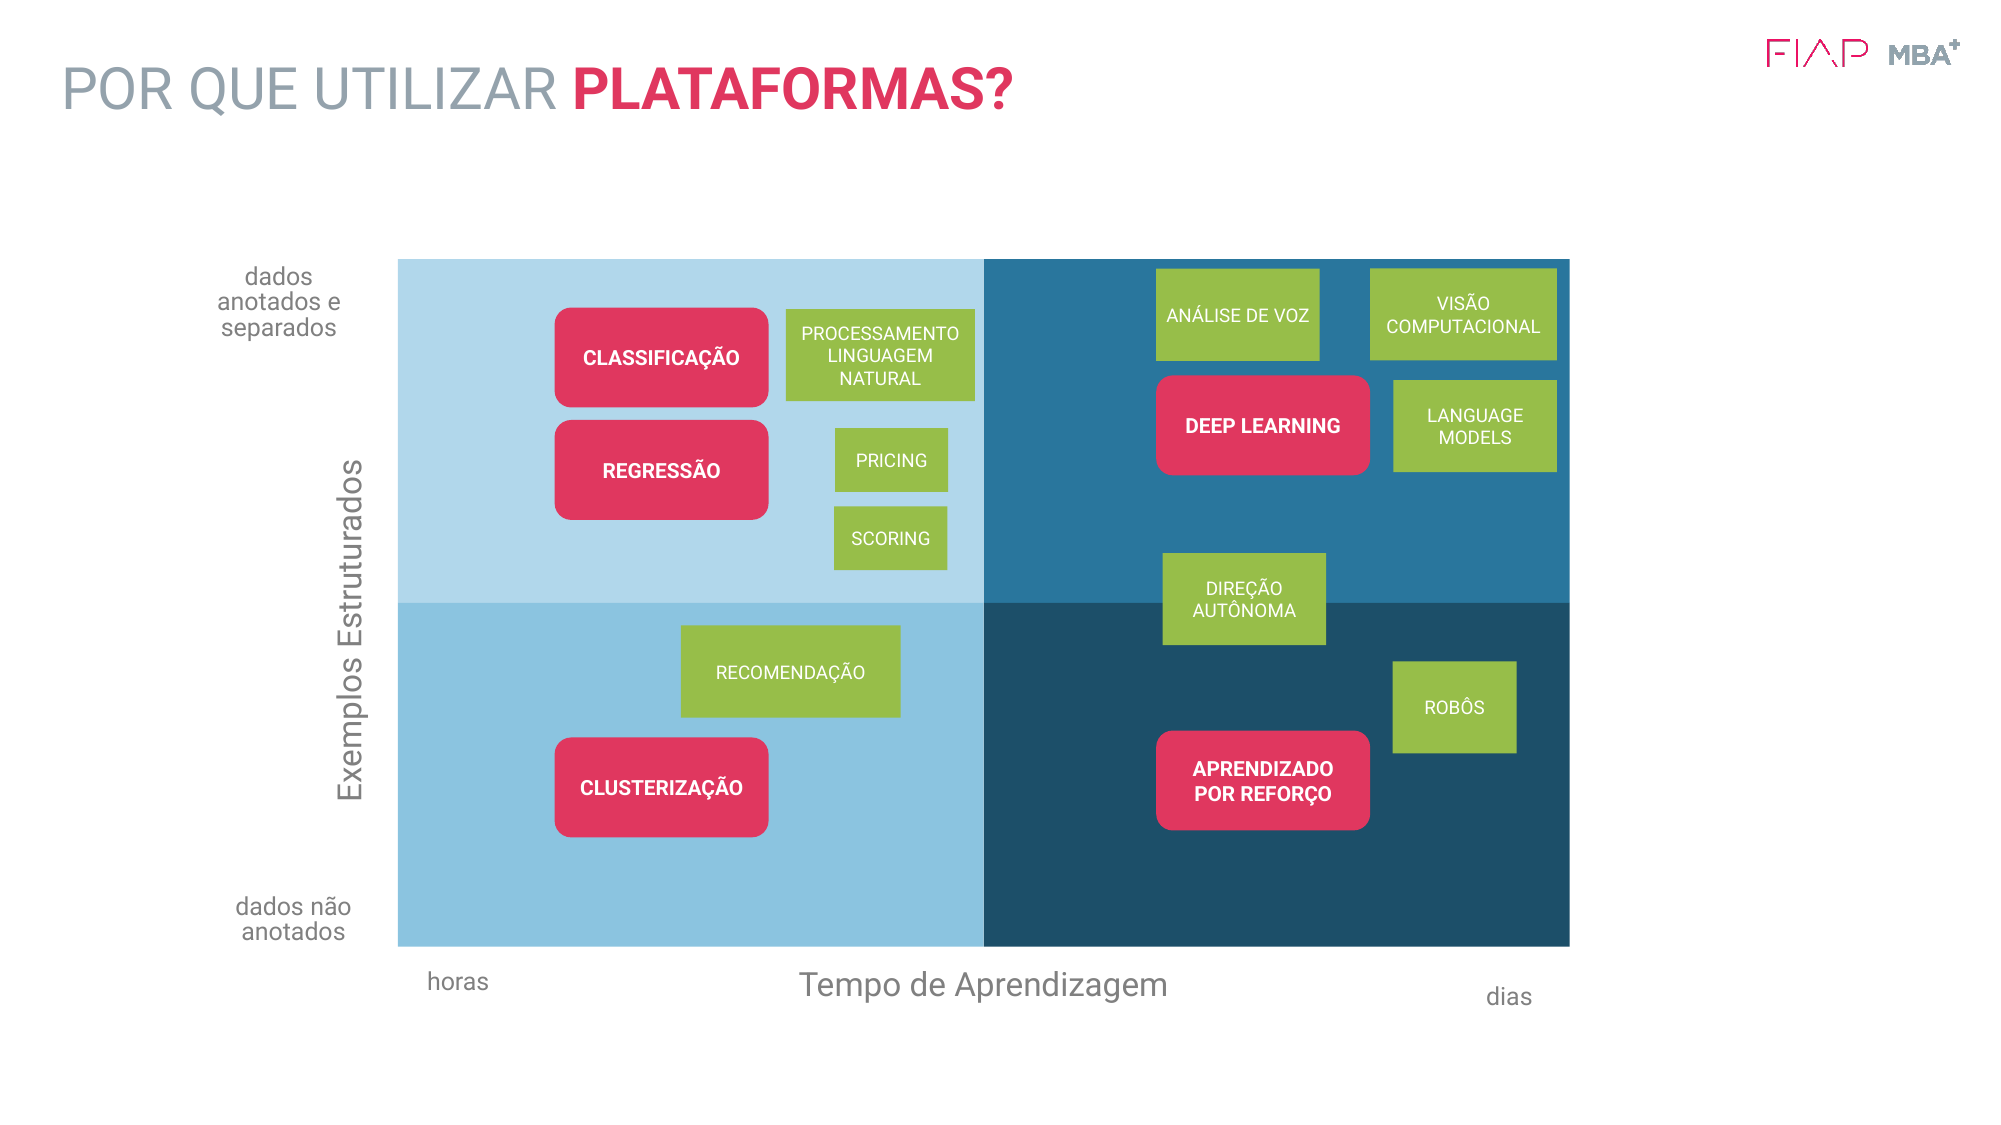

# POR QUE UTILIZAR PLATAFORMAS?
dados anotados e separados

VISÃO COMPUTACIONAL
ANÁLISE DE VOZ
CLASSIFICAÇÃO
PROCESSAMENTO LINGUAGEM NATURAL
DEEP LEARNING
LANGUAGE MODELS
REGRESSÃO
PRICING
SCORING
DIREÇÃO AUTÔNOMA
Exemplos Estruturados
RECOMENDAÇÃO
ROBÔS
APRENDIZADO POR REFORÇO
CLUSTERIZAÇÃO
dados não anotados
horas
Tempo de Aprendizagem
dias